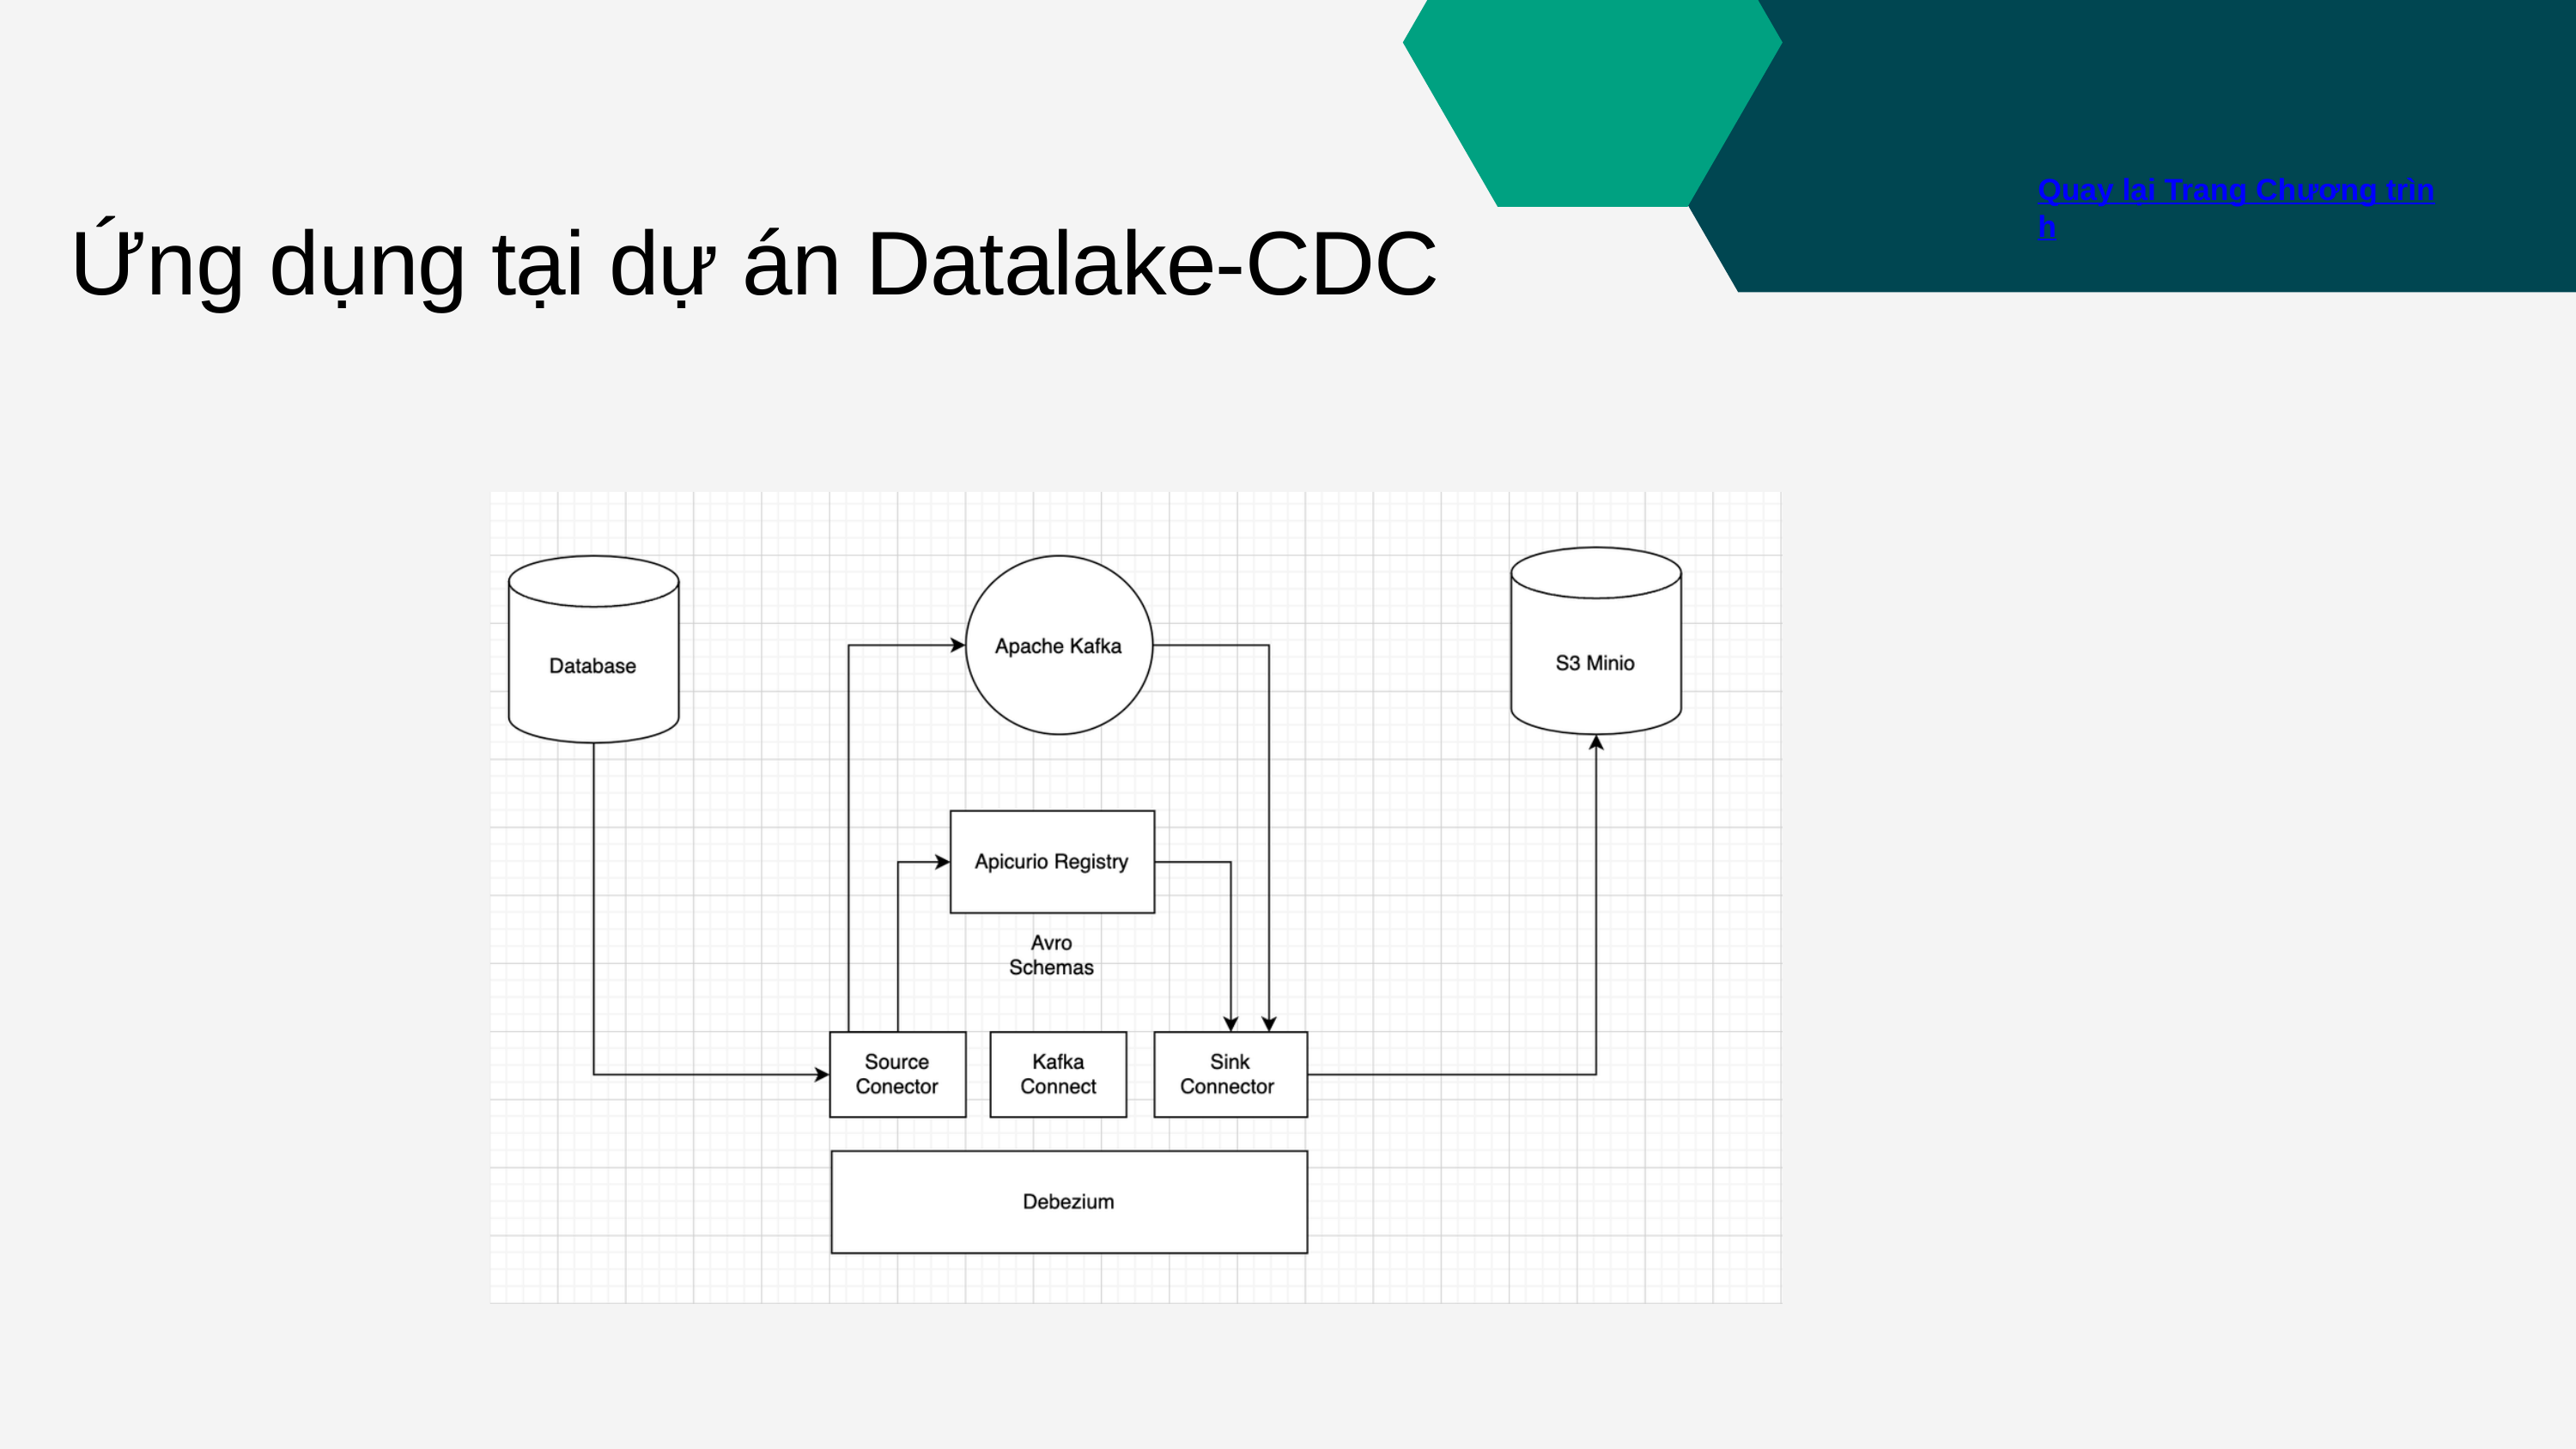

Quay lại Trang Chương trình
Ứng dụng tại dự án Datalake-CDC